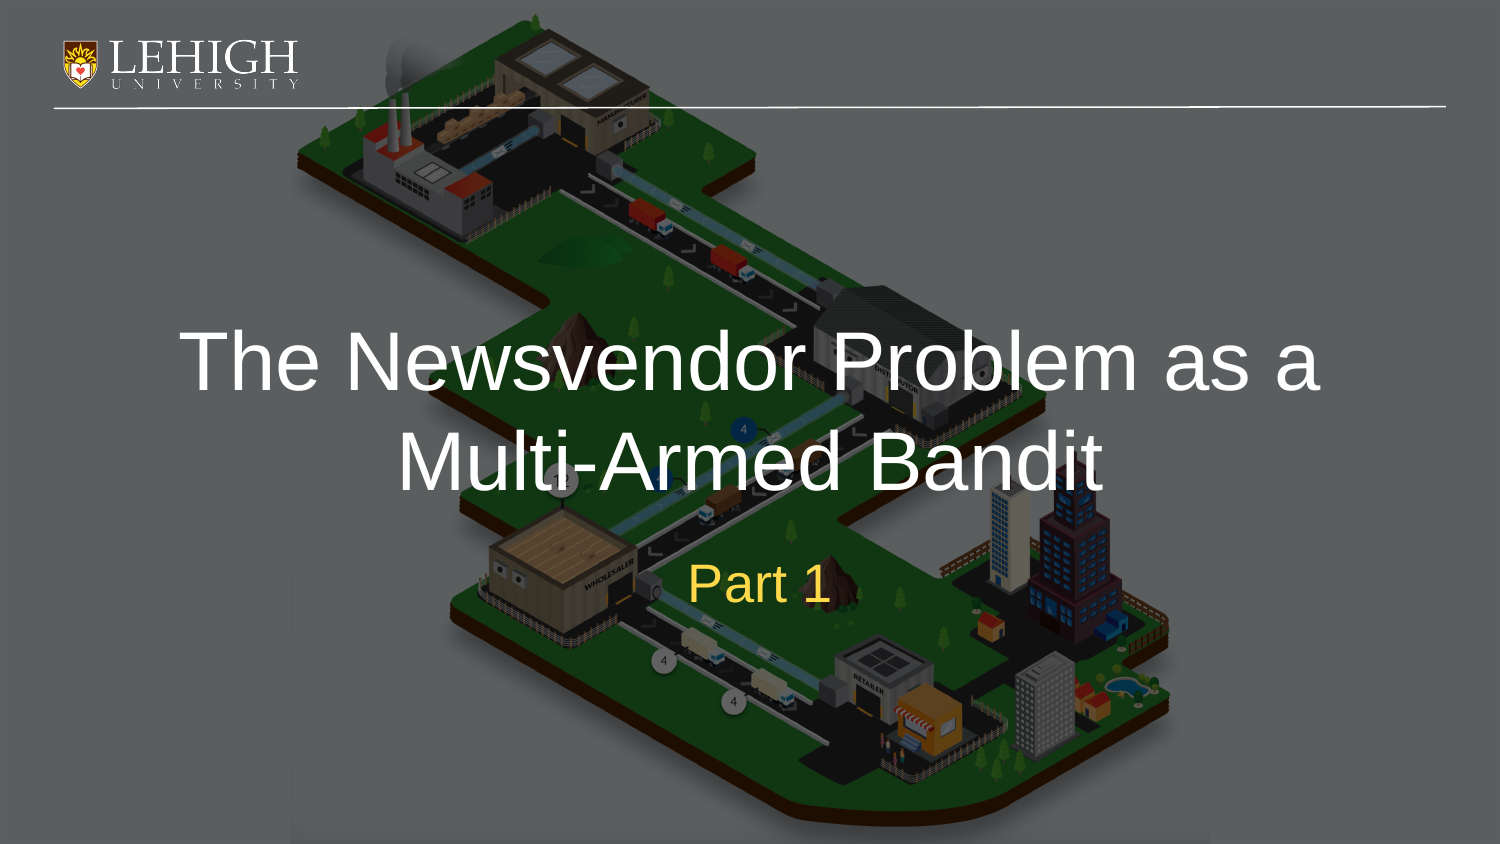

# The Newsvendor Problem as a Multi-Armed Bandit
Part 1